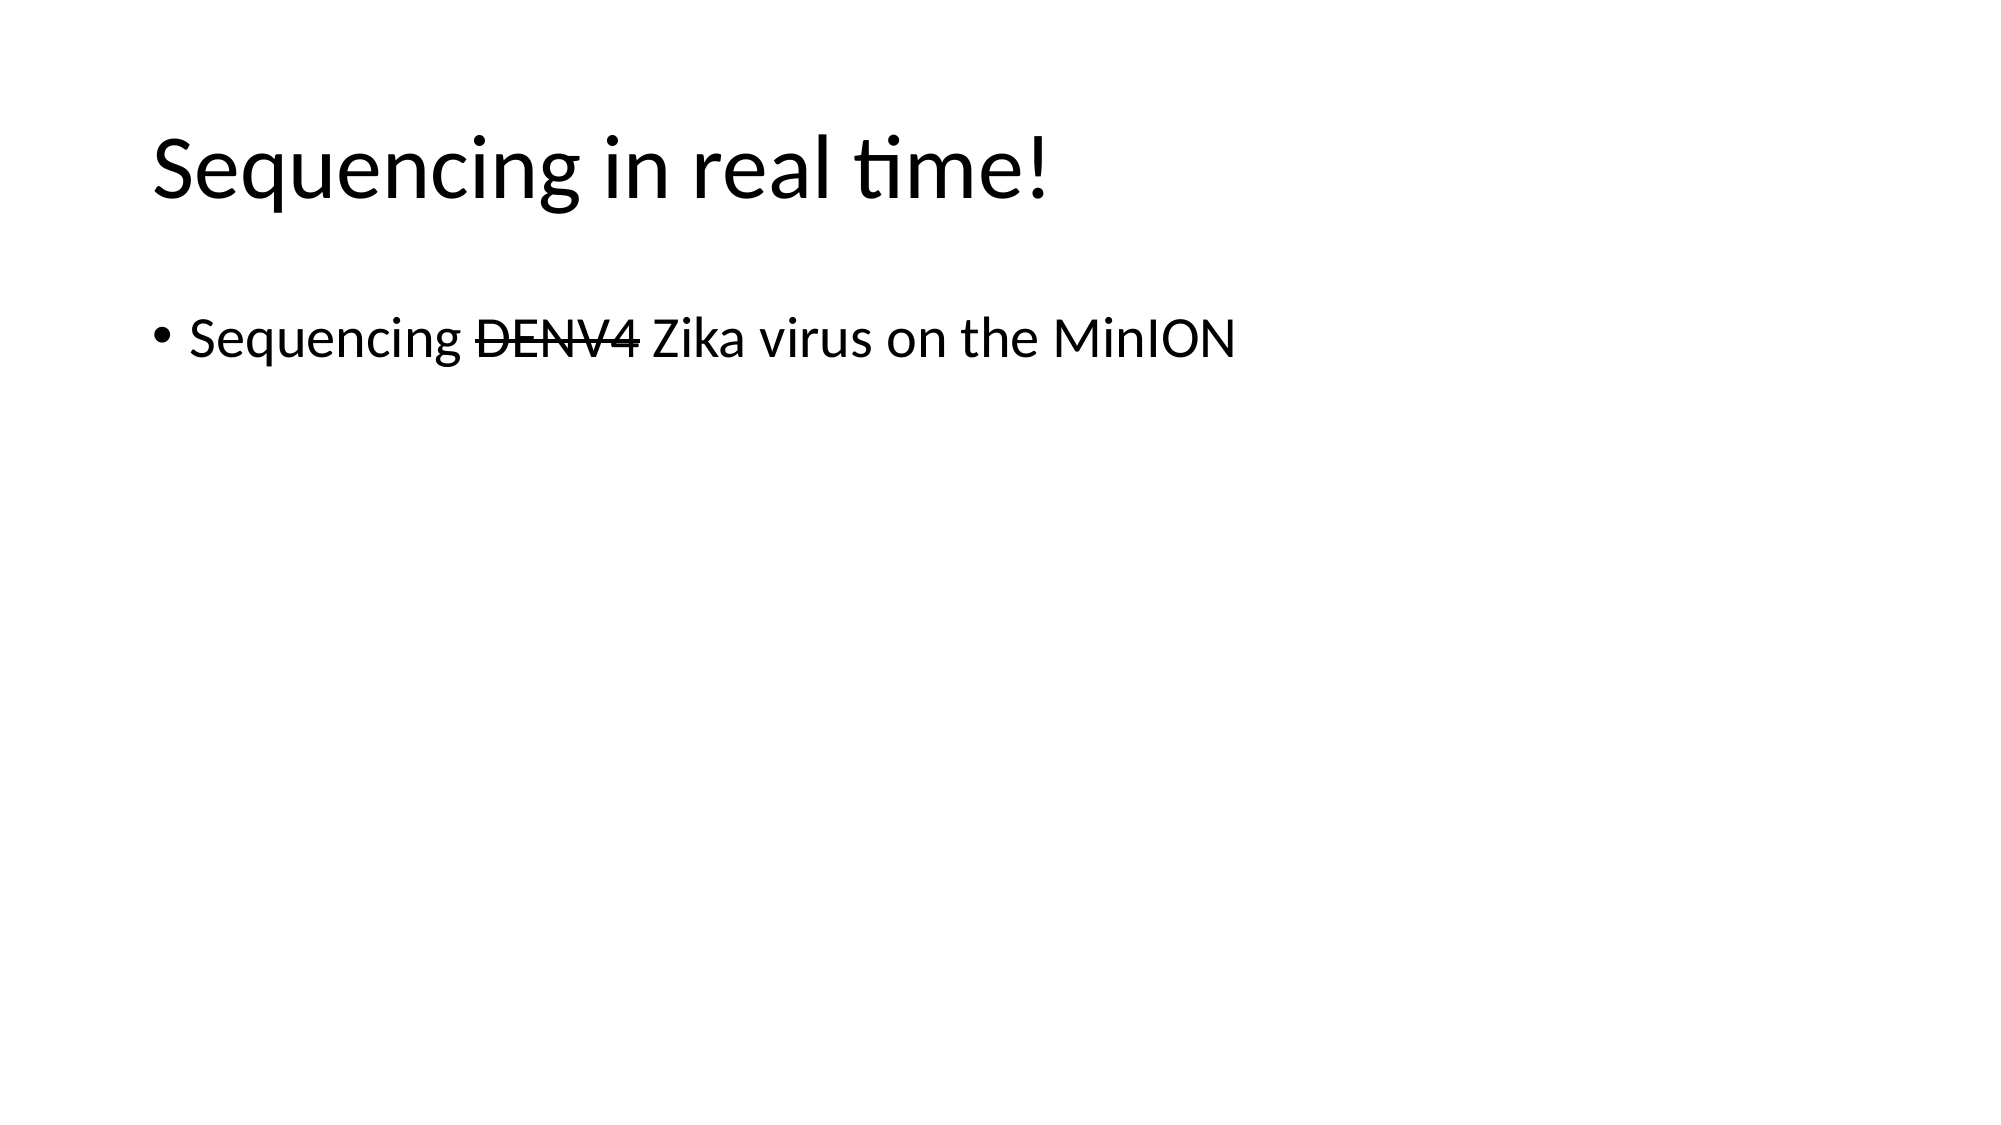

# Sequencing in real time!
Sequencing DENV4 Zika virus on the MinION